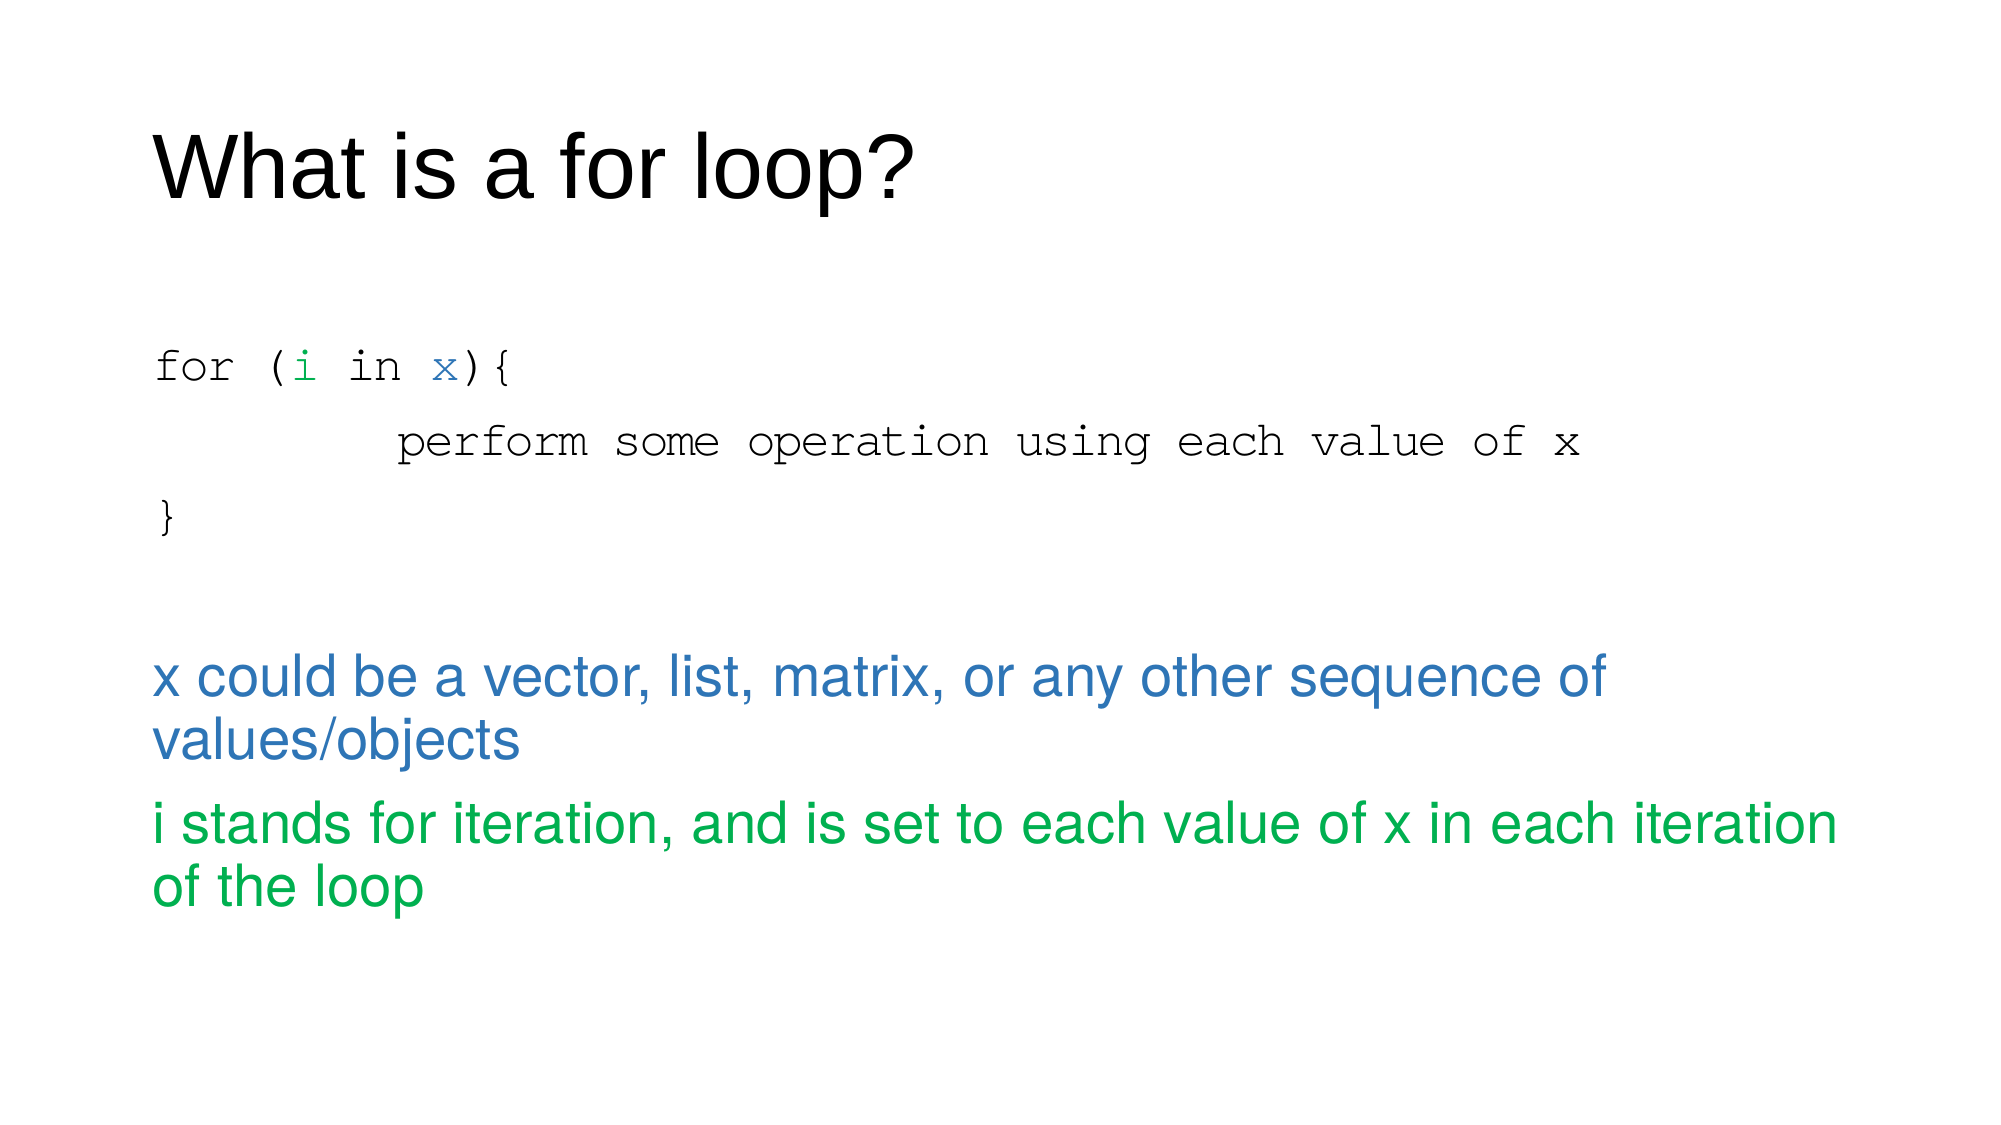

# What is a for loop?
for (i in x){
         perform some operation using each value of x
}

x could be a vector, list, matrix, or any other sequence of values/objects
i stands for iteration, and is set to each value of x in each iteration of the loop